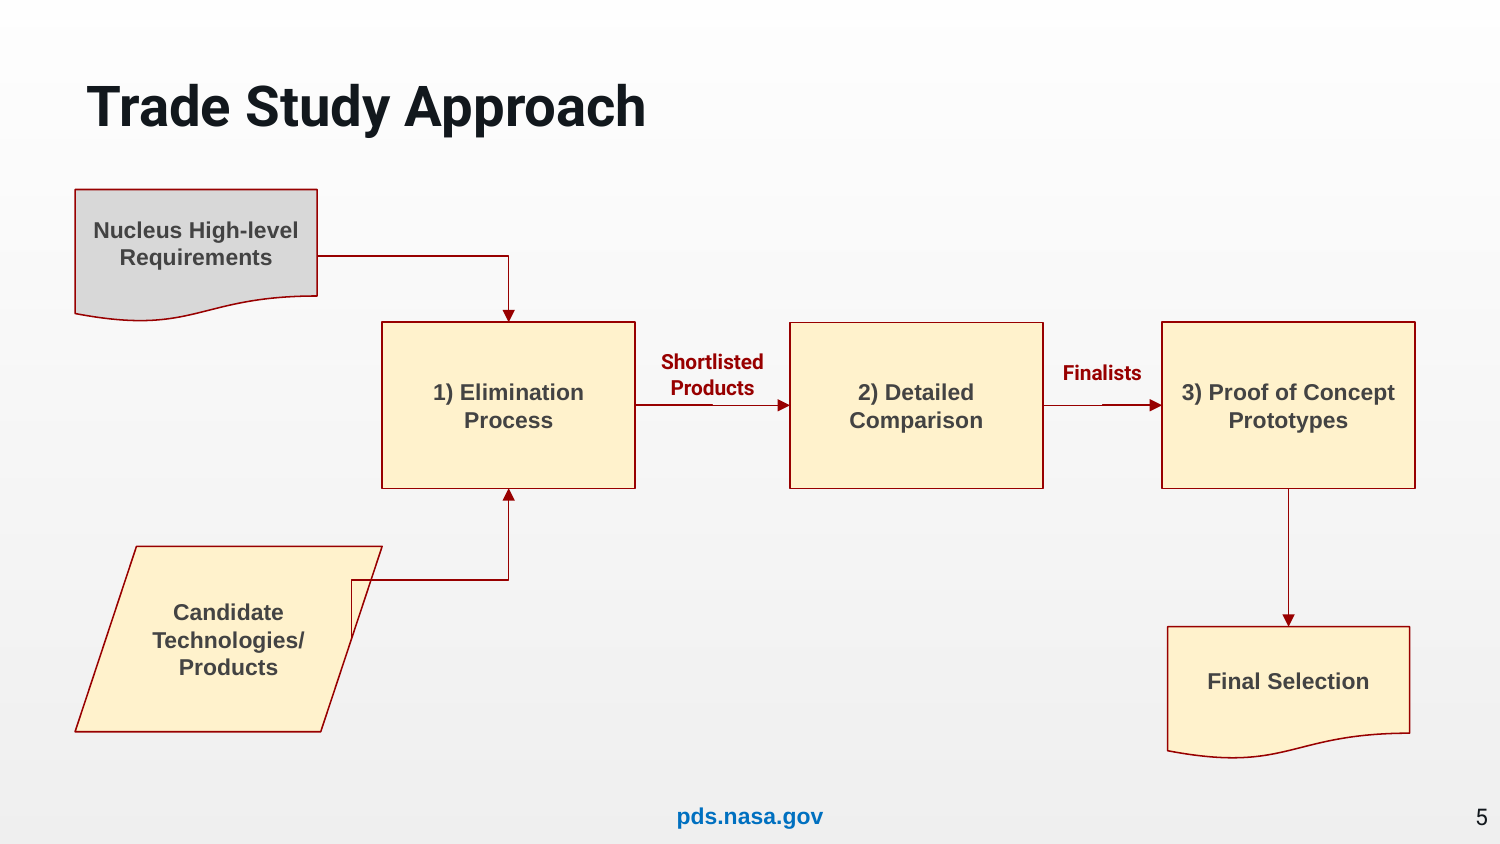

# Trade Study Approach
Nucleus High-level Requirements
1) Elimination Process
3) Proof of Concept Prototypes
2) Detailed Comparison
Shortlisted Products
Finalists
Candidate Technologies/ Products
Final Selection
5